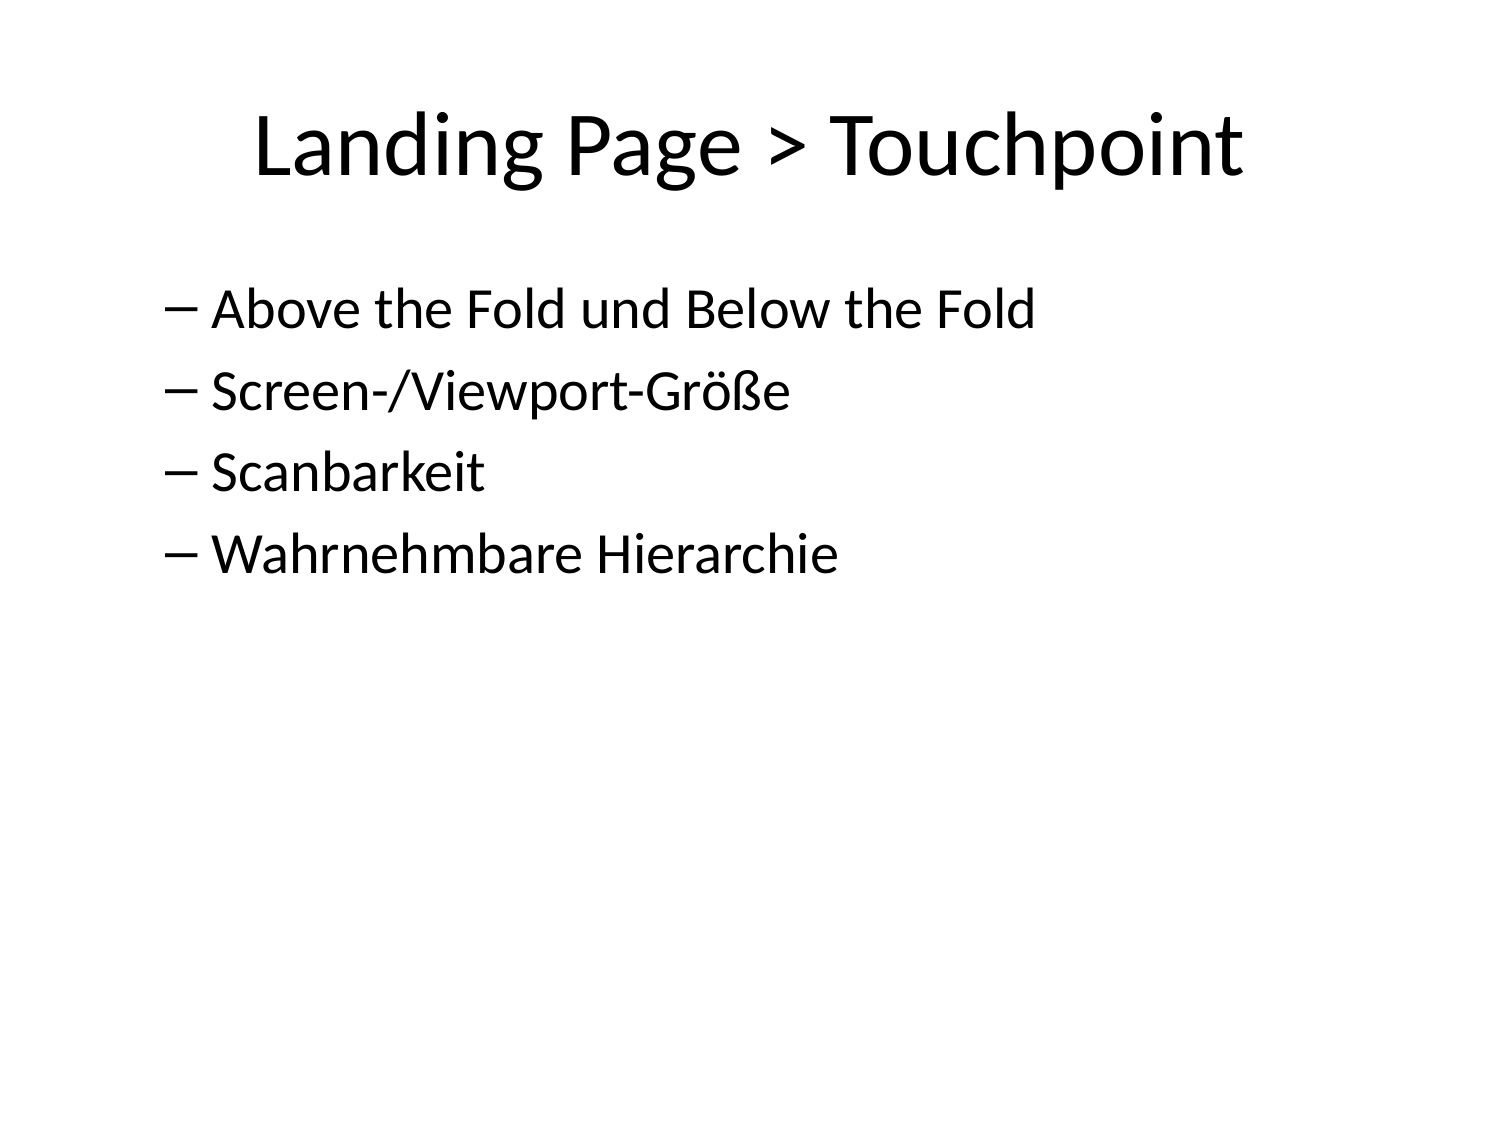

# Landing Page > Touchpoint
Above the Fold und Below the Fold
Screen-/Viewport-Größe
Scanbarkeit
Wahrnehmbare Hierarchie